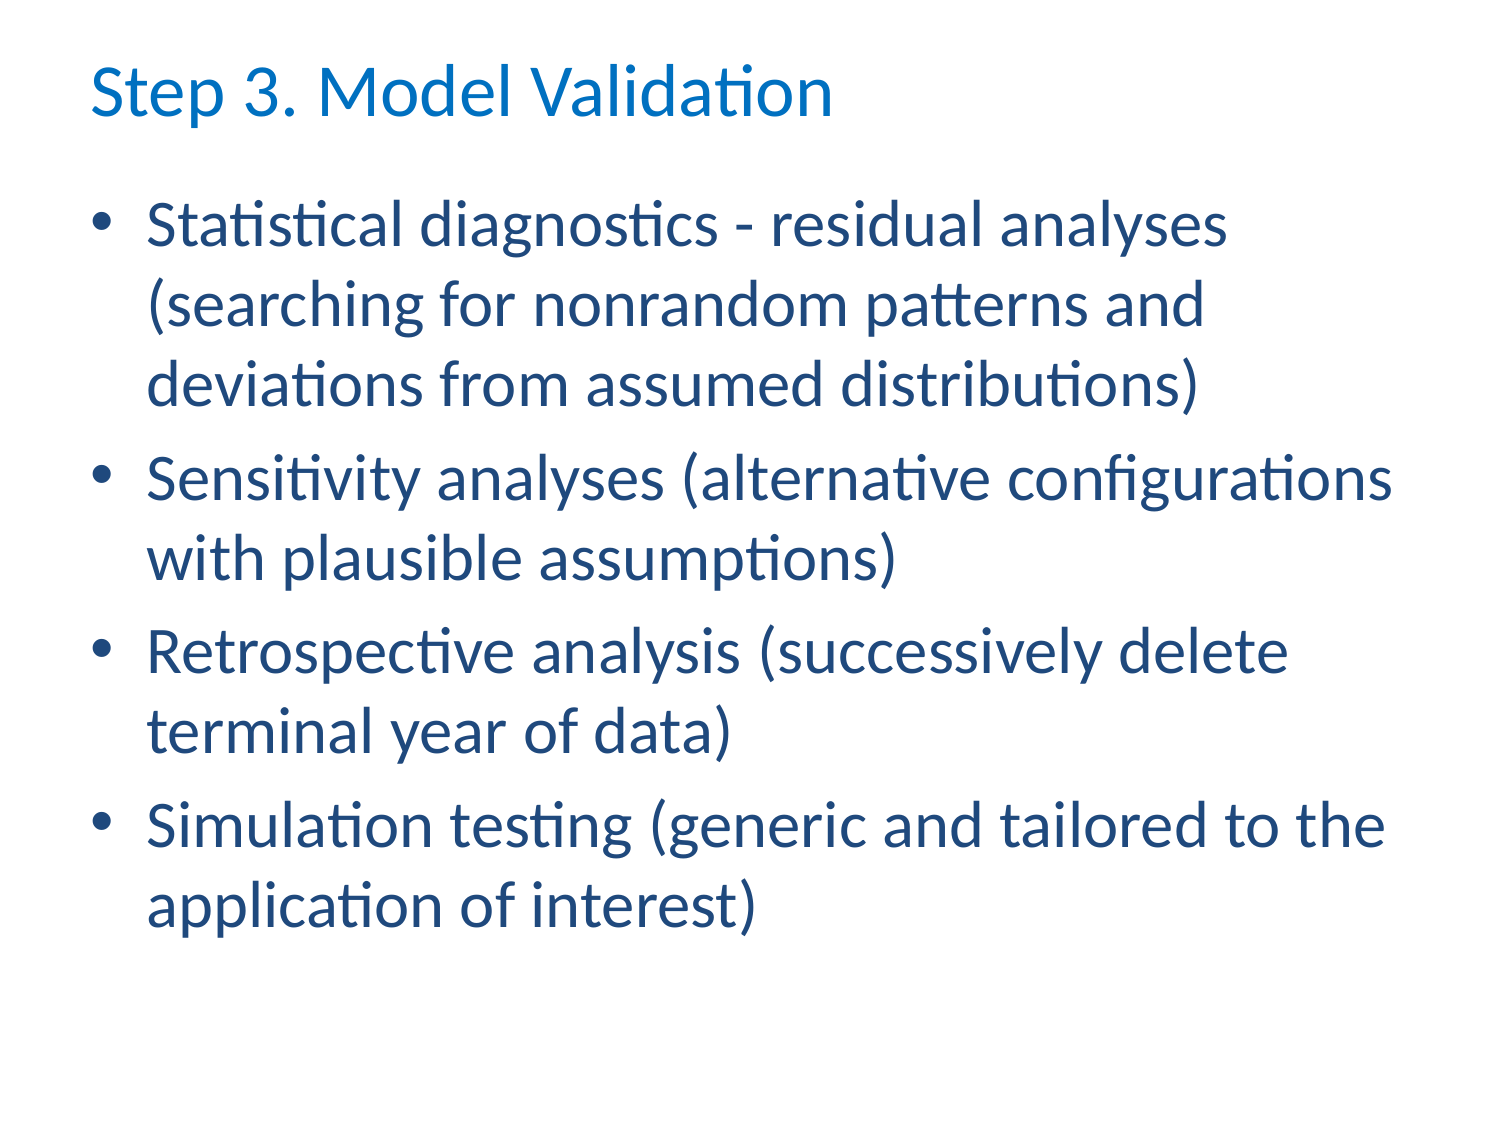

# Step 3. Model Validation
Statistical diagnostics - residual analyses (searching for nonrandom patterns and deviations from assumed distributions)
Sensitivity analyses (alternative configurations with plausible assumptions)
Retrospective analysis (successively delete terminal year of data)
Simulation testing (generic and tailored to the application of interest)